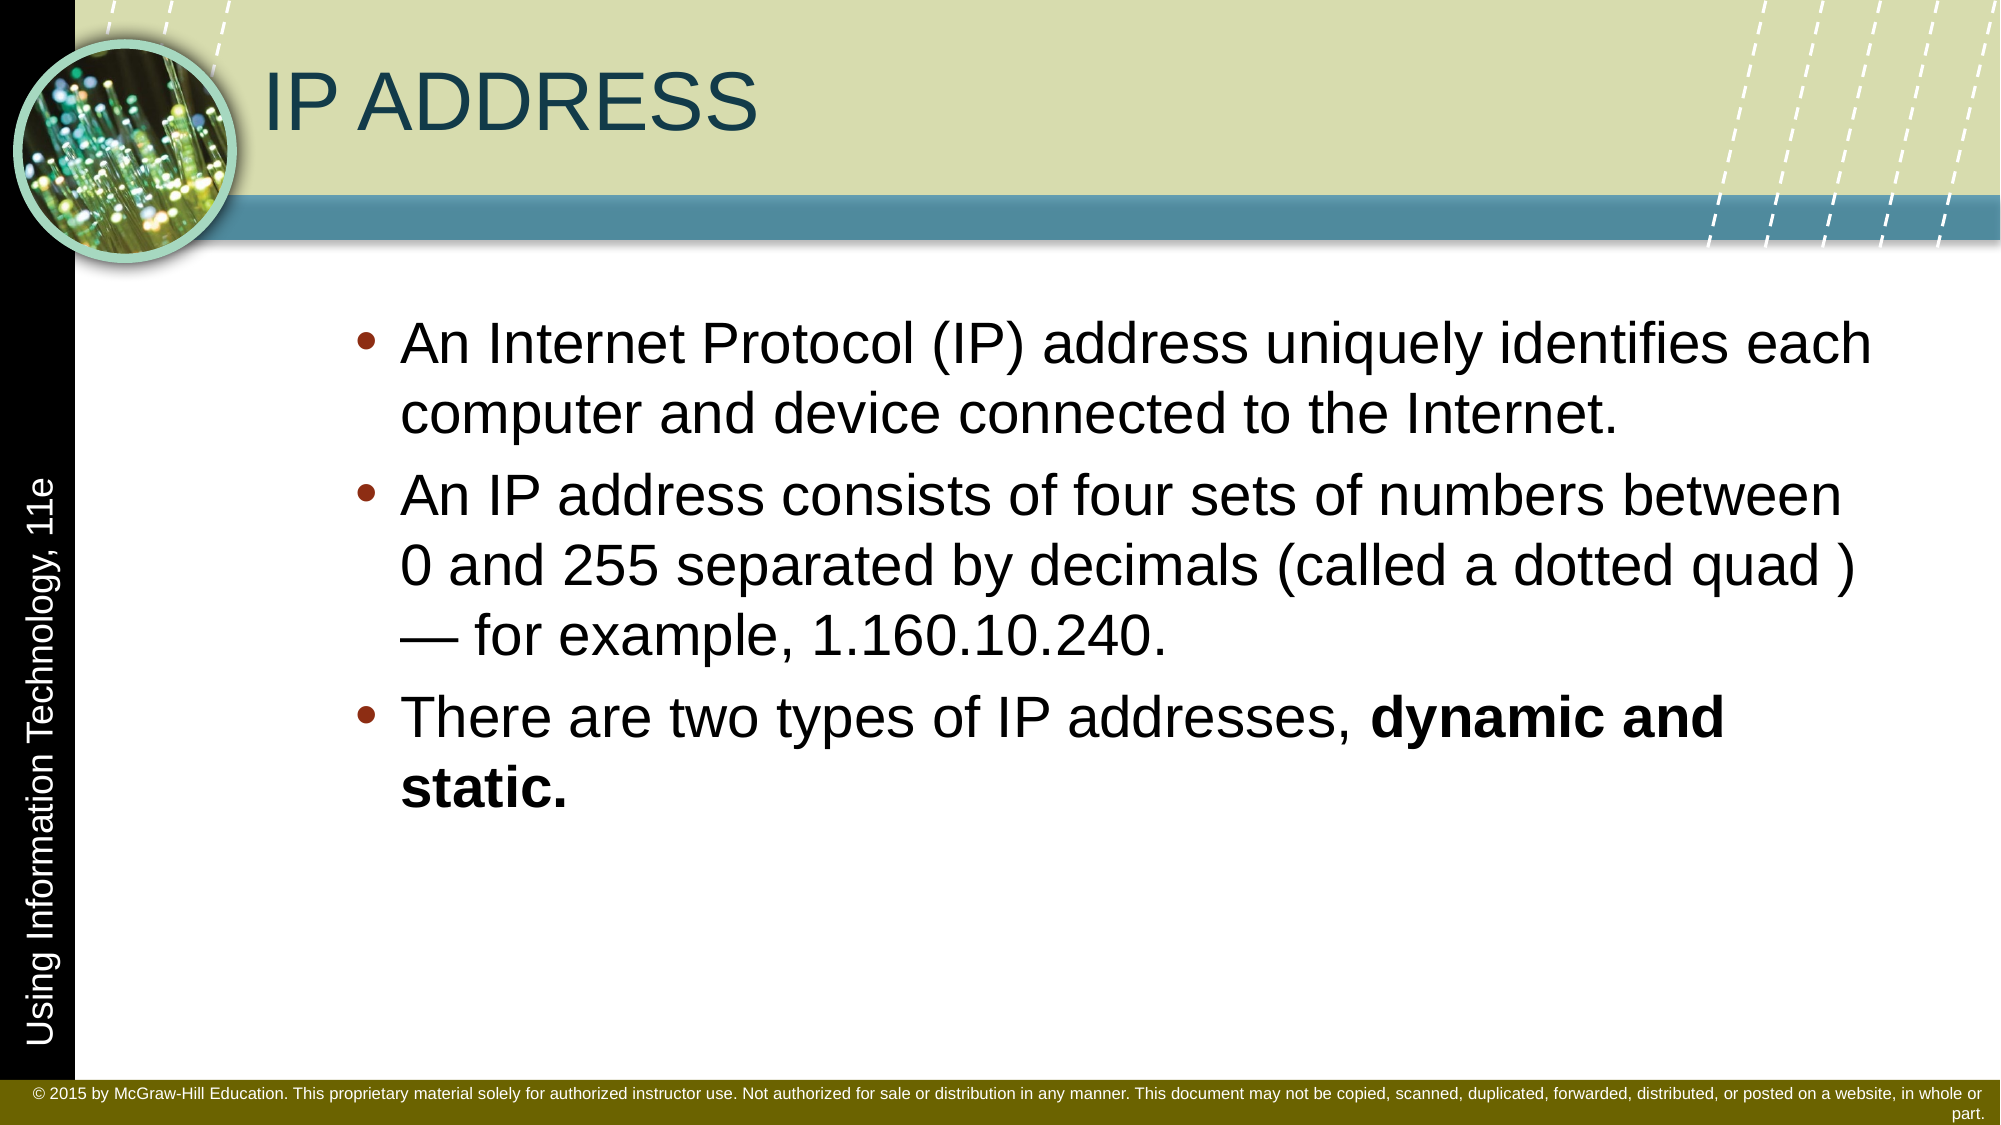

# IP ADDRESS
An Internet Protocol (IP) address uniquely identifies each computer and device connected to the Internet.
An IP address consists of four sets of numbers between 0 and 255 separated by decimals (called a dotted quad )— for example, 1.160.10.240.
There are two types of IP addresses, dynamic and static.